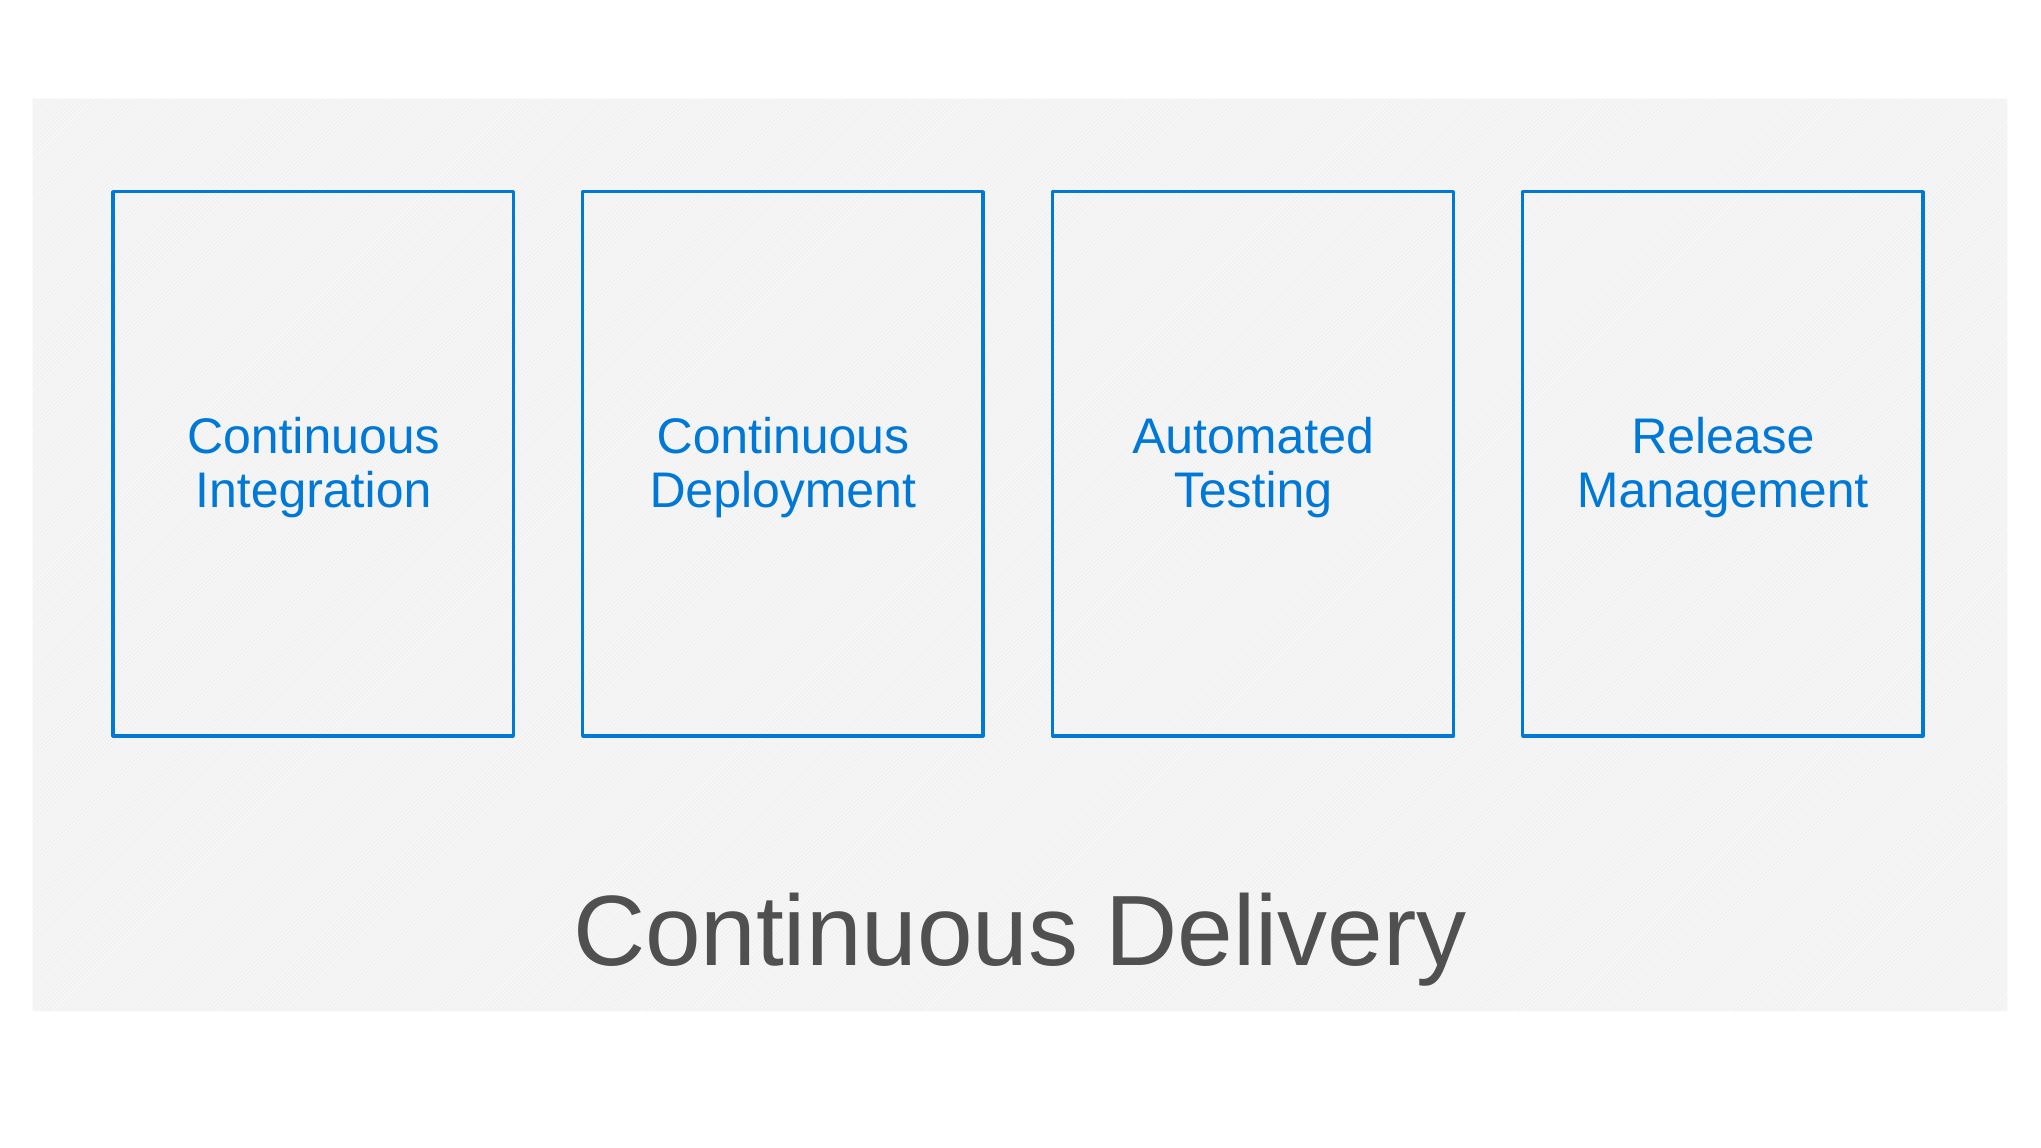

Continuous Delivery

Continuous Integration
Continuous Deployment
Automated Testing
Release Management